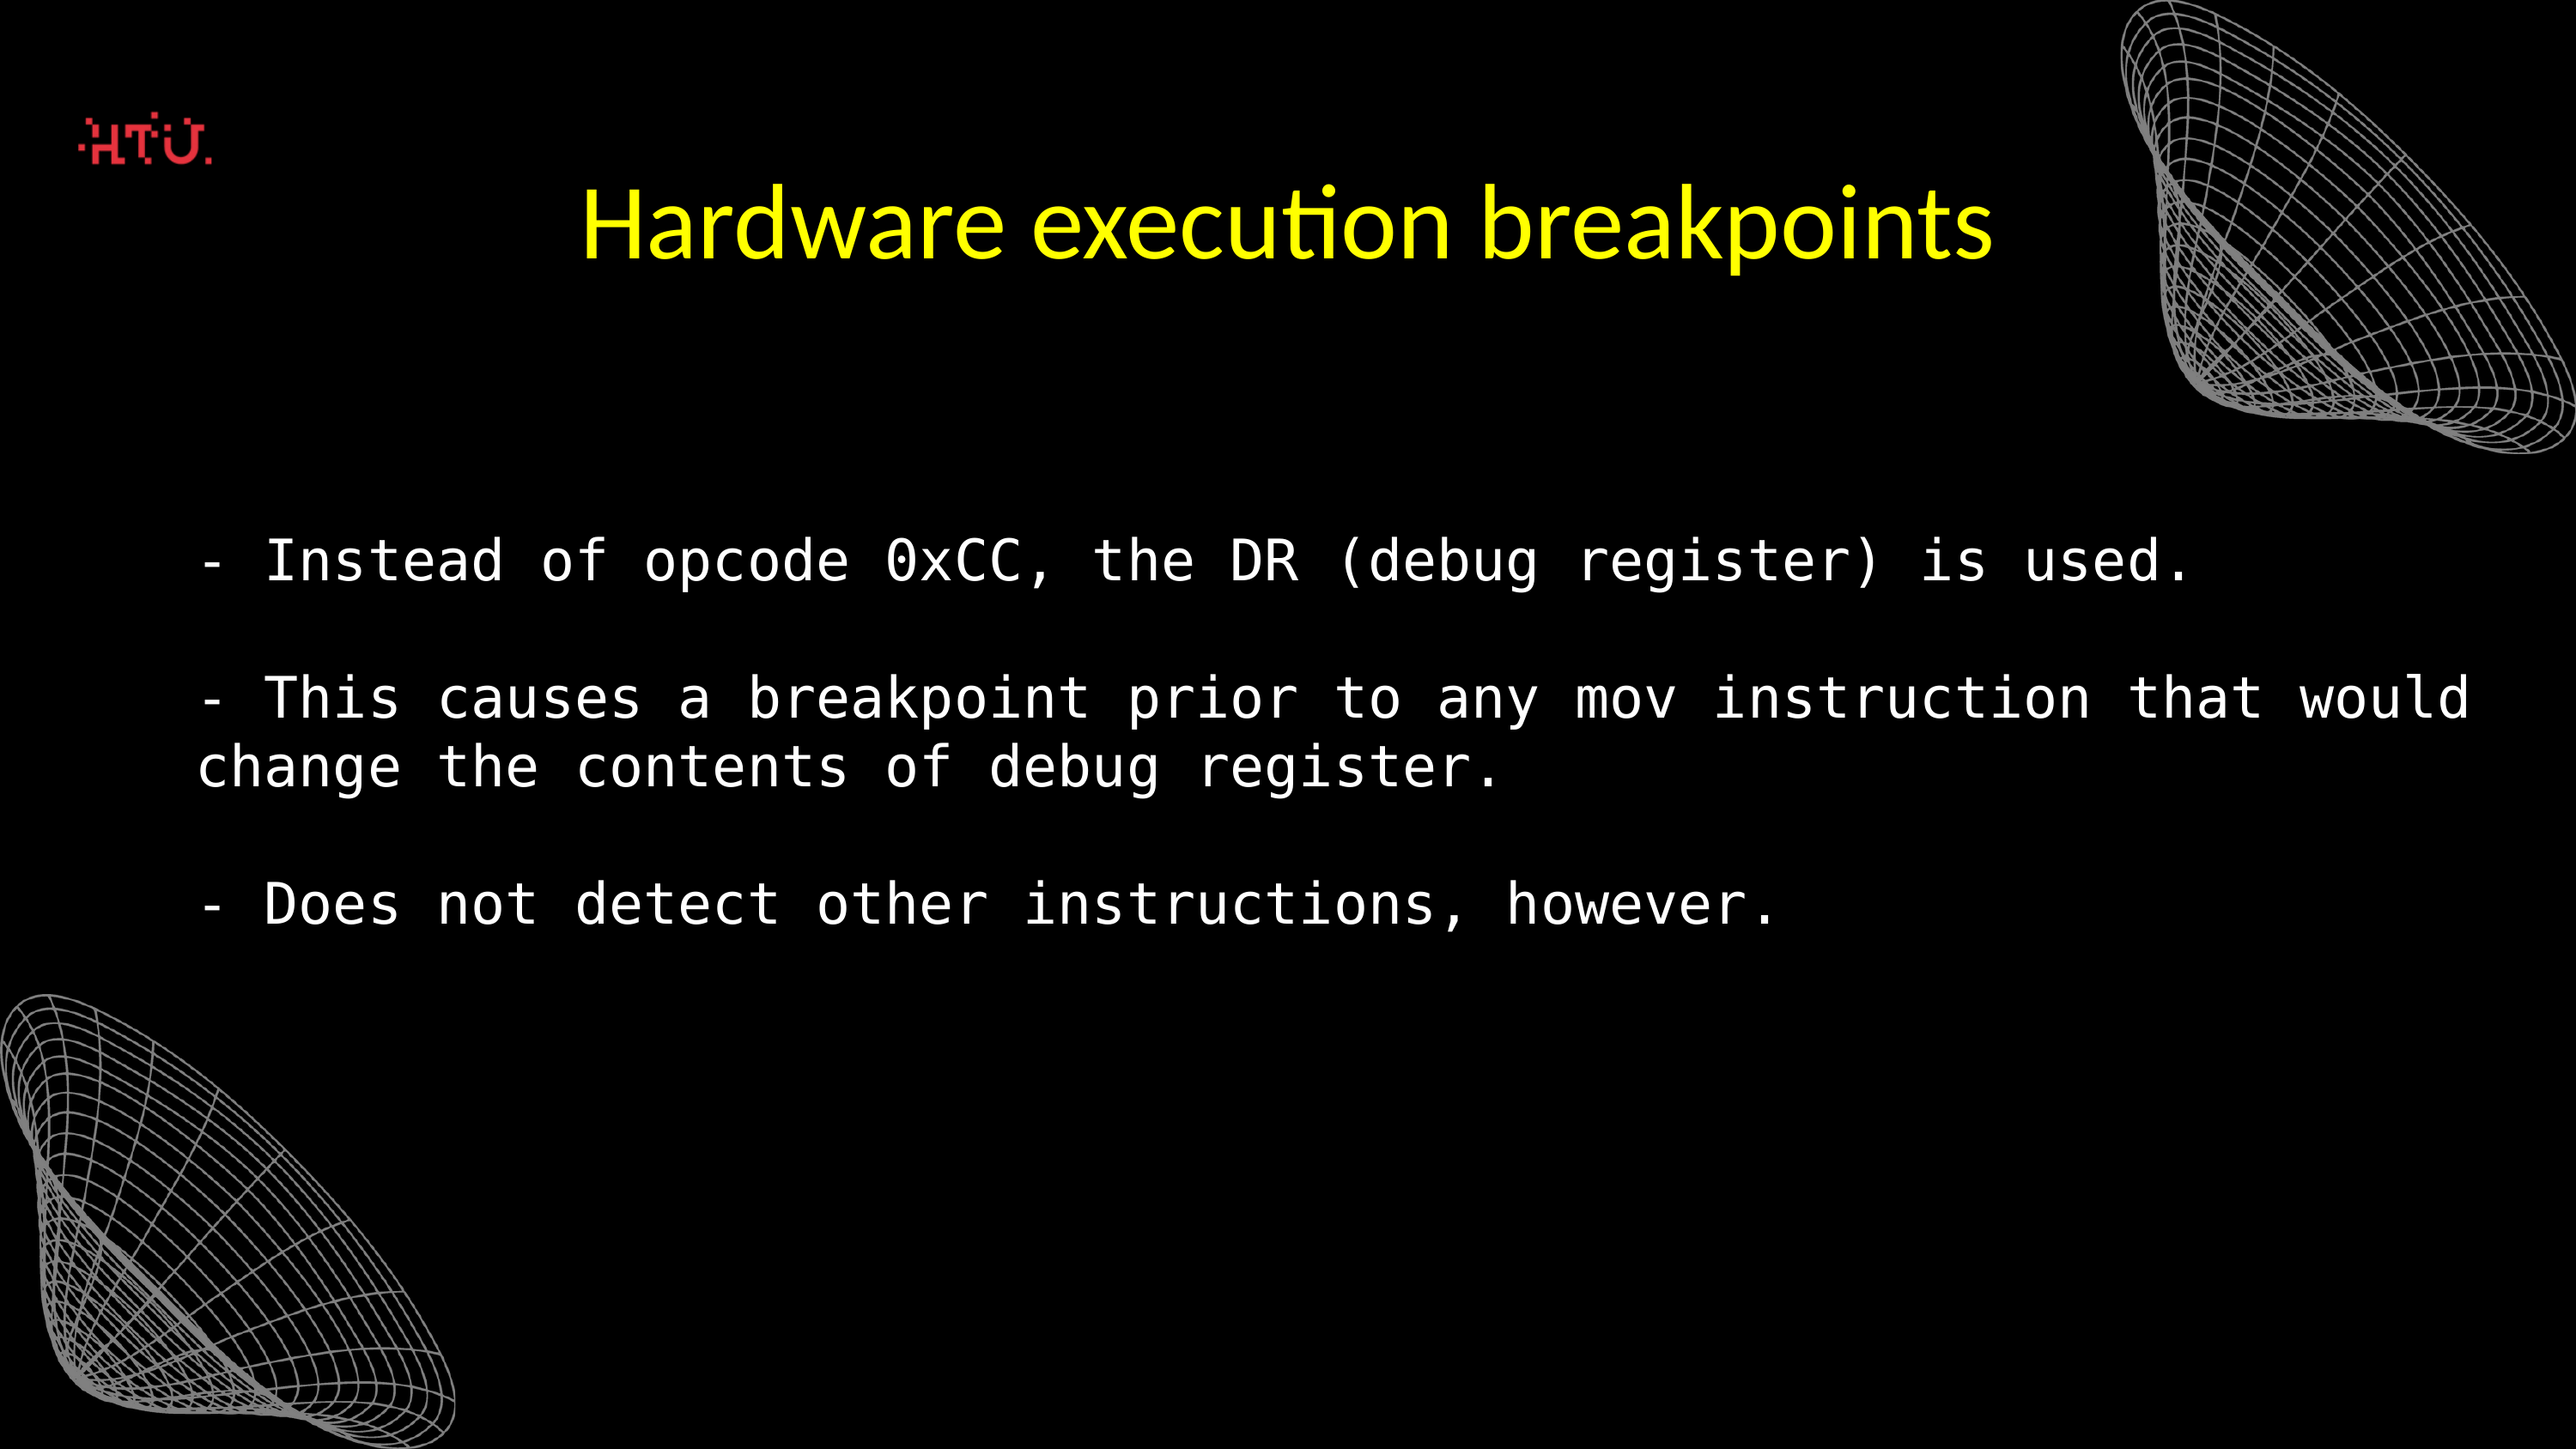

Hardware execution breakpoints
- Instead of opcode 0xCC, the DR (debug register) is used.

- This causes a breakpoint prior to any mov instruction that would change the contents of debug register.

- Does not detect other instructions, however.